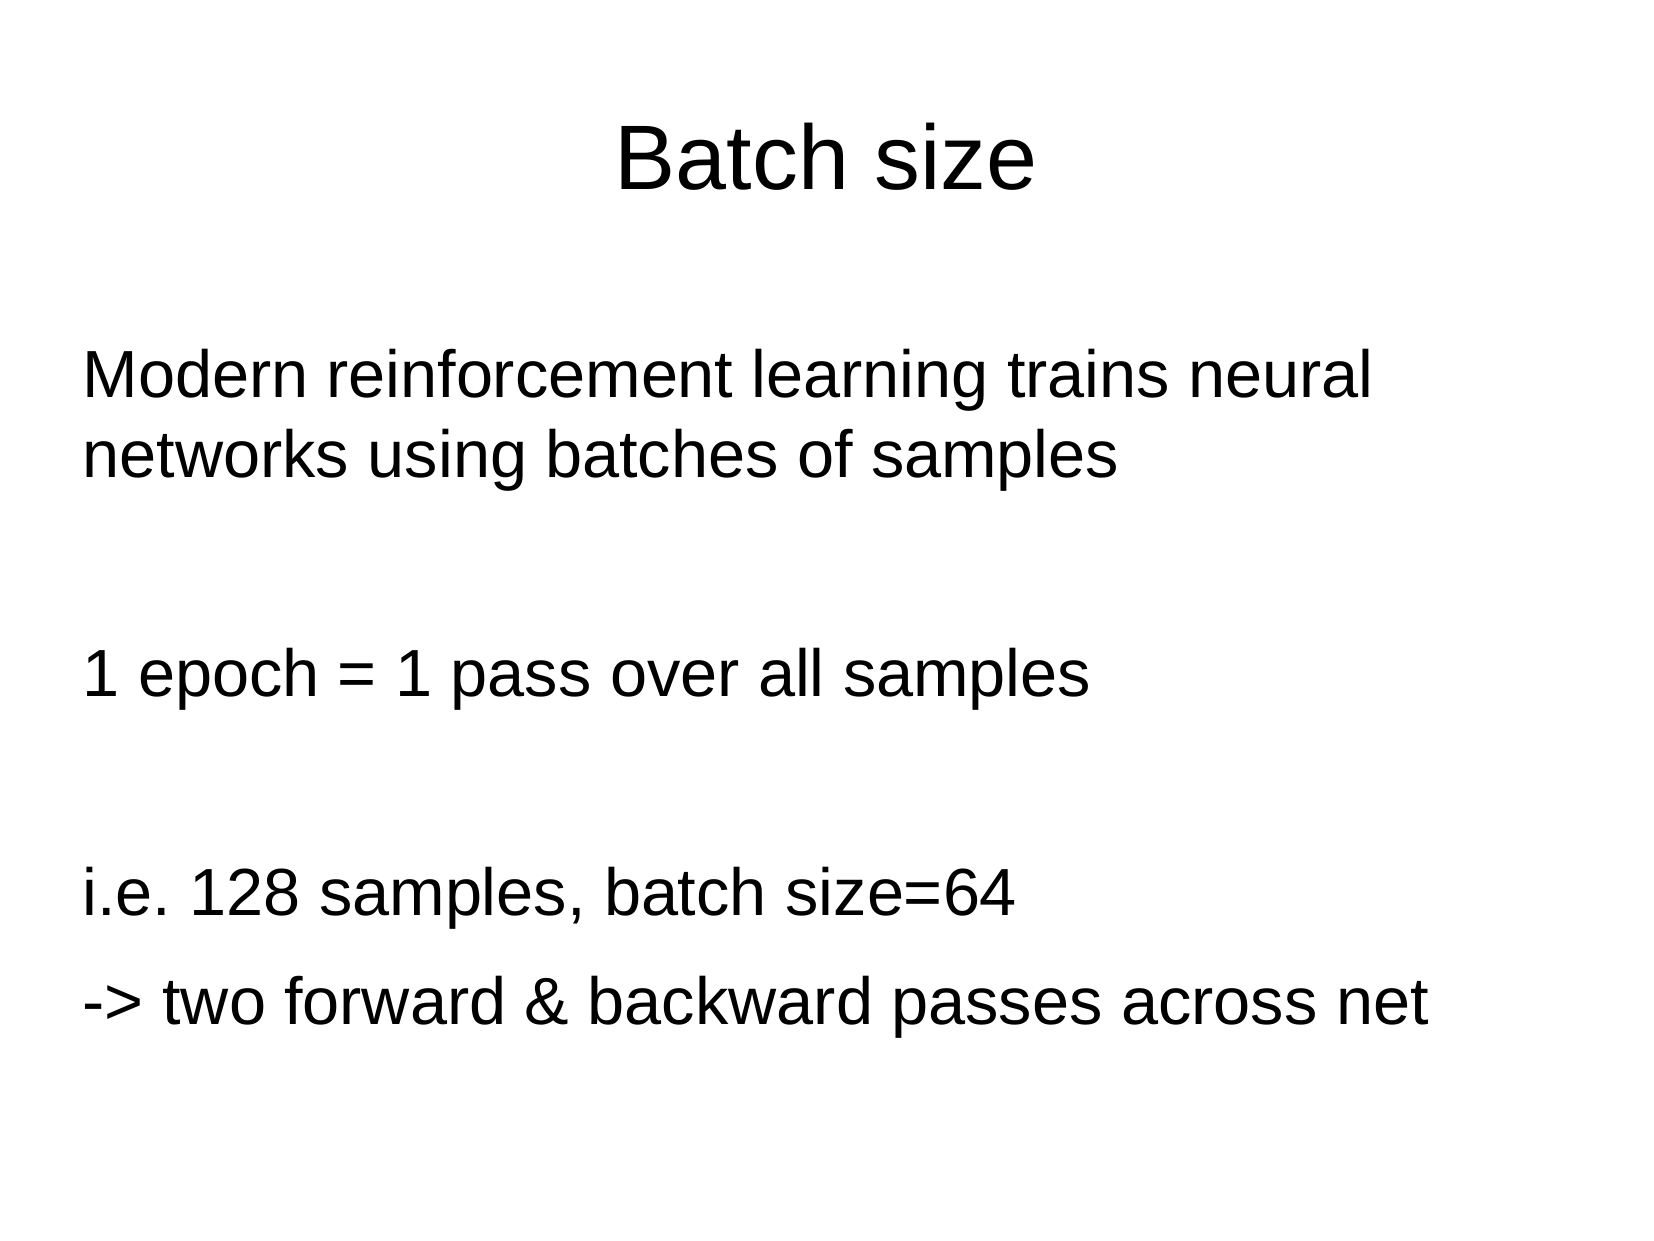

Batch size
Modern reinforcement learning trains neural networks using batches of samples

1 epoch = 1 pass over all samples

i.e. 128 samples, batch size=64
-> two forward & backward passes across net